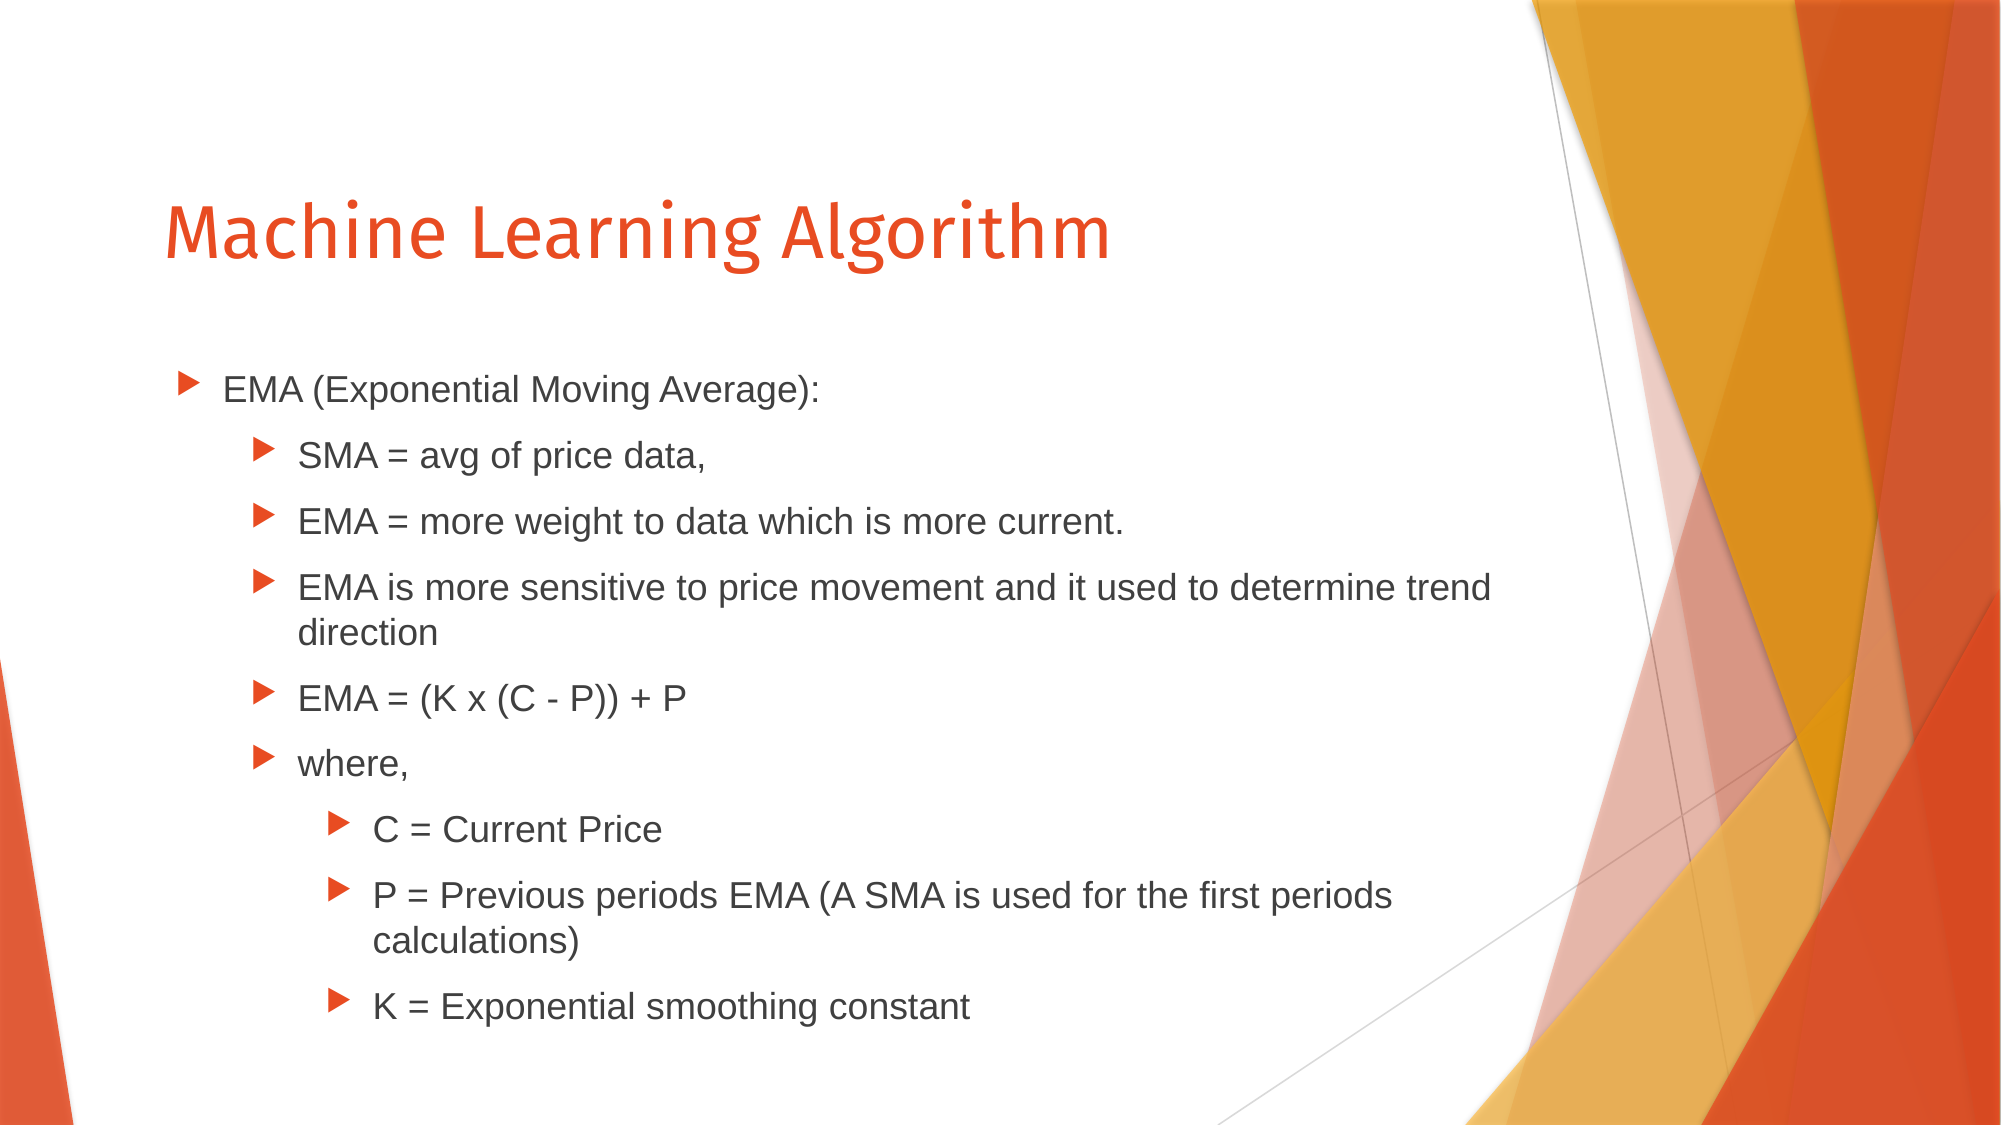

Machine Learning Algorithm
EMA (Exponential Moving Average):
SMA = avg of price data,
EMA = more weight to data which is more current.
EMA is more sensitive to price movement and it used to determine trend direction
EMA = (K x (C - P)) + P
where,
C = Current Price
P = Previous periods EMA (A SMA is used for the first periods calculations)
K = Exponential smoothing constant